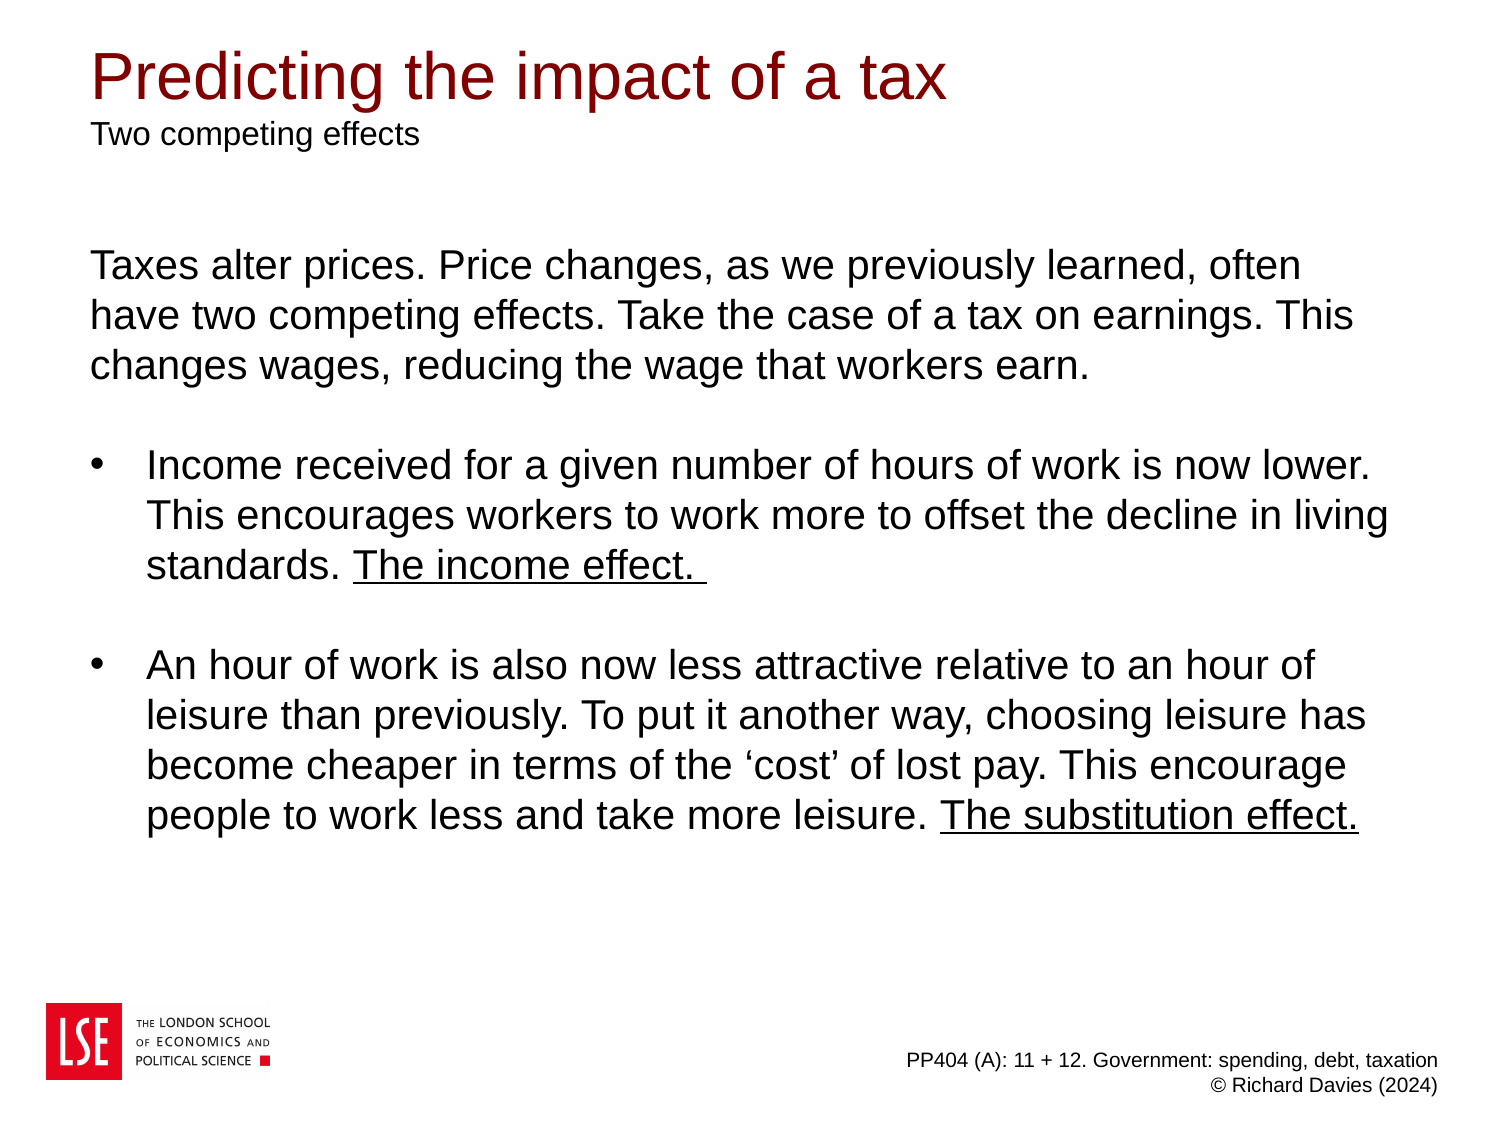

# Predicting the impact of a tax Two competing effects

Taxes alter prices. Price changes, as we previously learned, often have two competing effects. Take the case of a tax on earnings. This changes wages, reducing the wage that workers earn.

Income received for a given number of hours of work is now lower. This encourages workers to work more to offset the decline in living standards. The income effect.

An hour of work is also now less attractive relative to an hour of leisure than previously. To put it another way, choosing leisure has become cheaper in terms of the ‘cost’ of lost pay. This encourage people to work less and take more leisure. The substitution effect.